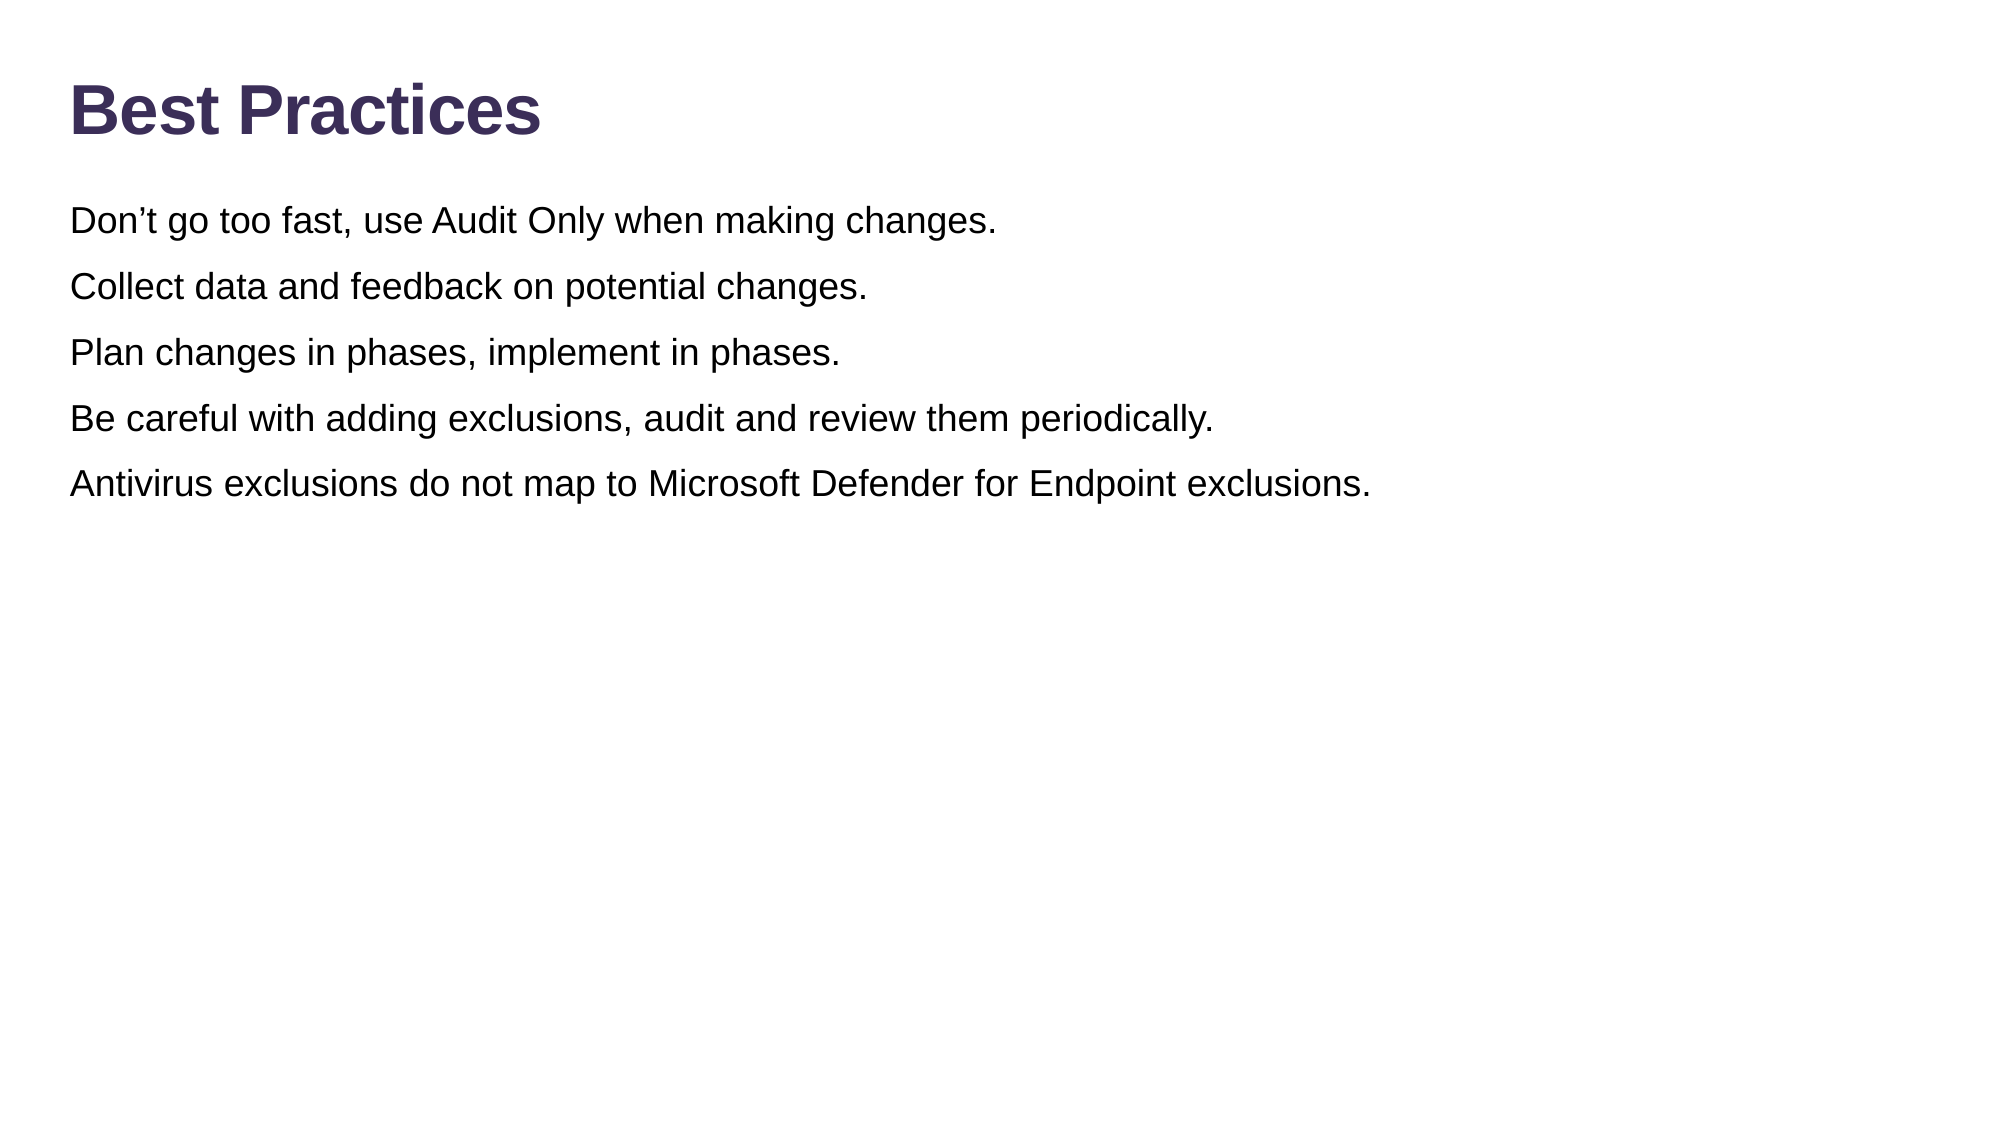

# Best Practices
Don’t go too fast, use Audit Only when making changes.
Collect data and feedback on potential changes.
Plan changes in phases, implement in phases.
Be careful with adding exclusions, audit and review them periodically.
Antivirus exclusions do not map to Microsoft Defender for Endpoint exclusions.